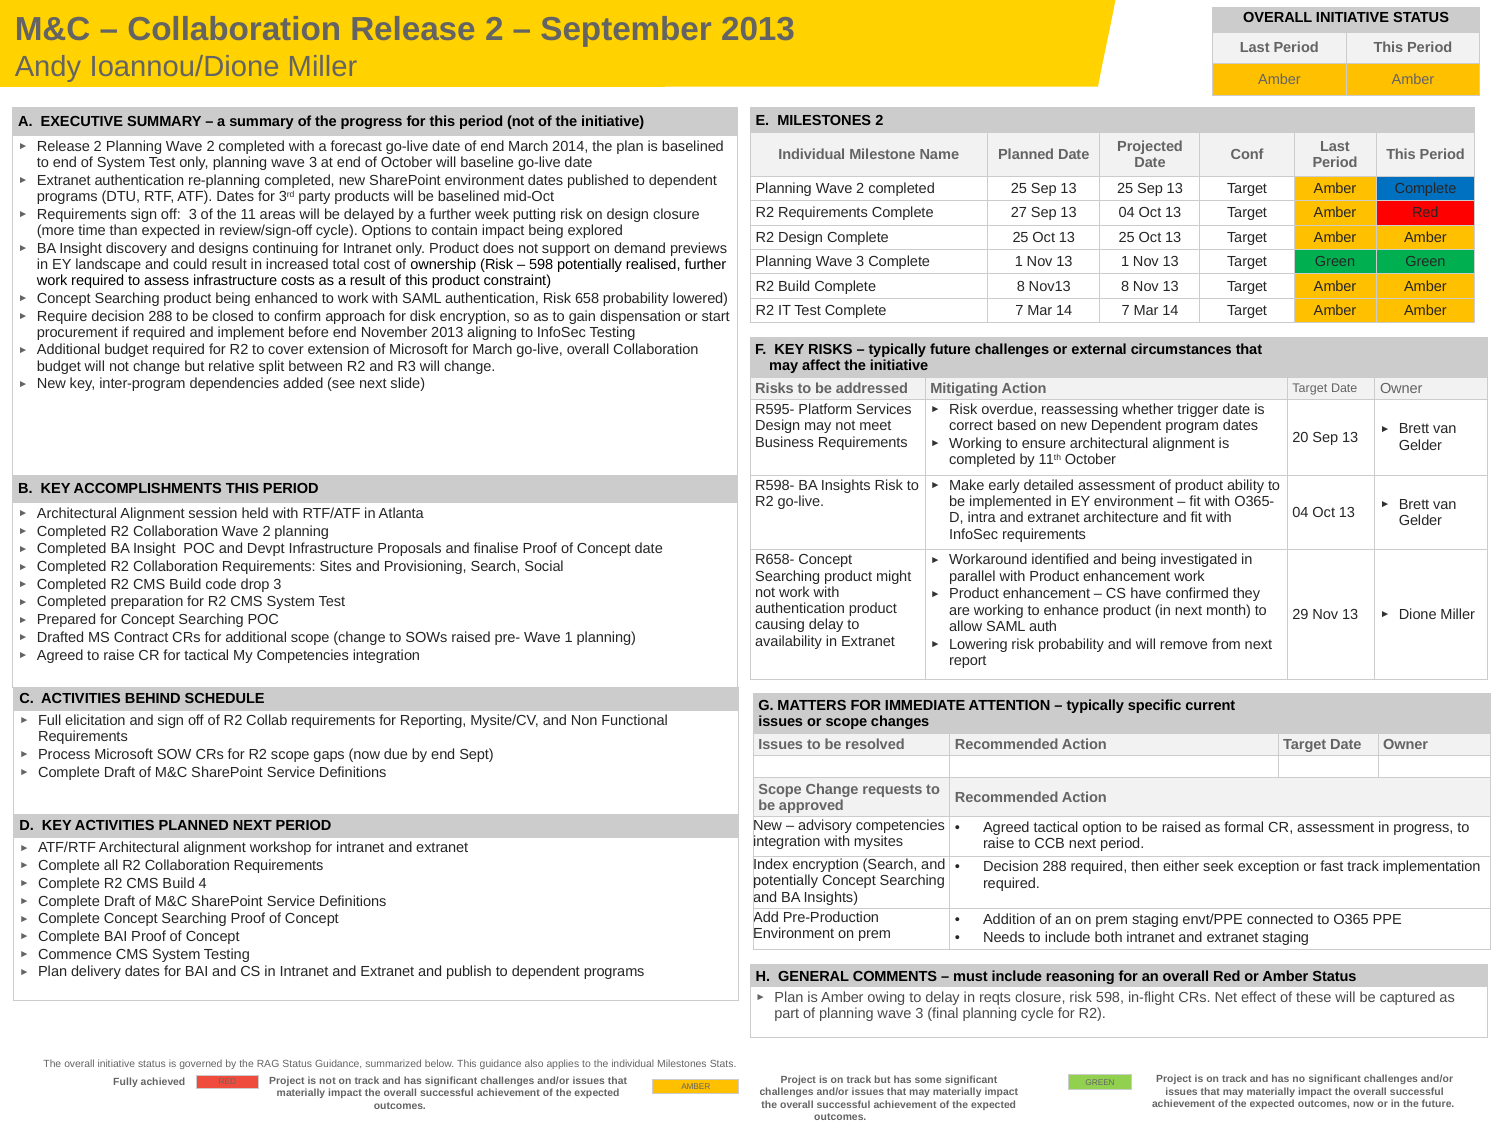

M&C – Collaboration Release 2 – September 2013
Andy Ioannou/Dione Miller
| OVERALL INITIATIVE STATUS |  |
| --- | --- |
| Last Period | This Period |
| Amber | Amber |
| E. MILESTONES 2 |  |  |  |  |  |
| --- | --- | --- | --- | --- | --- |
| Individual Milestone Name | Planned Date | Projected Date | Conf | Last Period | This Period |
| Planning Wave 2 completed | 25 Sep 13 | 25 Sep 13 | Target | Amber | Complete |
| R2 Requirements Complete | 27 Sep 13 | 04 Oct 13 | Target | Amber | Red |
| R2 Design Complete | 25 Oct 13 | 25 Oct 13 | Target | Amber | Amber |
| Planning Wave 3 Complete | 1 Nov 13 | 1 Nov 13 | Target | Green | Green |
| R2 Build Complete | 8 Nov13 | 8 Nov 13 | Target | Amber | Amber |
| R2 IT Test Complete | 7 Mar 14 | 7 Mar 14 | Target | Amber | Amber |
| A. EXECUTIVE SUMMARY – a summary of the progress for this period (not of the initiative) |
| --- |
| Release 2 Planning Wave 2 completed with a forecast go-live date of end March 2014, the plan is baselined to end of System Test only, planning wave 3 at end of October will baseline go-live date Extranet authentication re-planning completed, new SharePoint environment dates published to dependent programs (DTU, RTF, ATF). Dates for 3rd party products will be baselined mid-Oct Requirements sign off: 3 of the 11 areas will be delayed by a further week putting risk on design closure (more time than expected in review/sign-off cycle). Options to contain impact being explored BA Insight discovery and designs continuing for Intranet only. Product does not support on demand previews in EY landscape and could result in increased total cost of ownership (Risk – 598 potentially realised, further work required to assess infrastructure costs as a result of this product constraint) Concept Searching product being enhanced to work with SAML authentication, Risk 658 probability lowered) Require decision 288 to be closed to confirm approach for disk encryption, so as to gain dispensation or start procurement if required and implement before end November 2013 aligning to InfoSec Testing Additional budget required for R2 to cover extension of Microsoft for March go-live, overall Collaboration budget will not change but relative split between R2 and R3 will change. New key, inter-program dependencies added (see next slide) |
| B. KEY ACCOMPLISHMENTS THIS PERIOD |
| Architectural Alignment session held with RTF/ATF in Atlanta Completed R2 Collaboration Wave 2 planning Completed BA Insight POC and Devpt Infrastructure Proposals and finalise Proof of Concept date Completed R2 Collaboration Requirements: Sites and Provisioning, Search, Social Completed R2 CMS Build code drop 3 Completed preparation for R2 CMS System Test Prepared for Concept Searching POC Drafted MS Contract CRs for additional scope (change to SOWs raised pre- Wave 1 planning) Agreed to raise CR for tactical My Competencies integration |
| F. KEY RISKS – typically future challenges or external circumstances that may affect the initiative |  |  |  |
| --- | --- | --- | --- |
| Risks to be addressed | Mitigating Action | Target Date | Owner |
| R595- Platform Services Design may not meet Business Requirements | Risk overdue, reassessing whether trigger date is correct based on new Dependent program dates Working to ensure architectural alignment is completed by 11th October | 20 Sep 13 | Brett van Gelder |
| R598- BA Insights Risk to R2 go-live. | Make early detailed assessment of product ability to be implemented in EY environment – fit with O365-D, intra and extranet architecture and fit with InfoSec requirements | 04 Oct 13 | Brett van Gelder |
| R658- Concept Searching product might not work with authentication product causing delay to availability in Extranet | Workaround identified and being investigated in parallel with Product enhancement work Product enhancement – CS have confirmed they are working to enhance product (in next month) to allow SAML auth Lowering risk probability and will remove from next report | 29 Nov 13 | Dione Miller |
| C. ACTIVITIES BEHIND SCHEDULE |
| --- |
| Full elicitation and sign off of R2 Collab requirements for Reporting, Mysite/CV, and Non Functional Requirements Process Microsoft SOW CRs for R2 scope gaps (now due by end Sept) Complete Draft of M&C SharePoint Service Definitions |
| D. KEY ACTIVITIES PLANNED NEXT PERIOD |
| ATF/RTF Architectural alignment workshop for intranet and extranet Complete all R2 Collaboration Requirements Complete R2 CMS Build 4 Complete Draft of M&C SharePoint Service Definitions Complete Concept Searching Proof of Concept Complete BAI Proof of Concept Commence CMS System Testing Plan delivery dates for BAI and CS in Intranet and Extranet and publish to dependent programs |
| G. MATTERS FOR IMMEDIATE ATTENTION – typically specific current issues or scope changes |  |  |  |
| --- | --- | --- | --- |
| Issues to be resolved | Recommended Action | Target Date | Owner |
|  |  |  |  |
| Scope Change requests to be approved | Recommended Action |  |  |
| New – advisory competencies integration with mysites | Agreed tactical option to be raised as formal CR, assessment in progress, to raise to CCB next period. |  |  |
| Index encryption (Search, and potentially Concept Searching and BA Insights) | Decision 288 required, then either seek exception or fast track implementation required. |  |  |
| Add Pre-Production Environment on prem | Addition of an on prem staging envt/PPE connected to O365 PPE Needs to include both intranet and extranet staging |  |  |
| H. GENERAL COMMENTS – must include reasoning for an overall Red or Amber Status |
| --- |
| Plan is Amber owing to delay in reqts closure, risk 598, in-flight CRs. Net effect of these will be captured as part of planning wave 3 (final planning cycle for R2). |
The overall initiative status is governed by the RAG Status Guidance, summarized below. This guidance also applies to the individual Milestones Stats.

Project is on track and has no significant challenges and/or issues that may materially impact the overall successful achievement of the expected outcomes, now or in the future.

Project is on track but has some significant challenges and/or issues that may materially impact the overall successful achievement of the expected outcomes.

Project is not on track and has significant challenges and/or issues that materially impact the overall successful achievement of the expected outcomes.
Fully achieved
| GREEN |
| --- |
| RED |
| --- |
| AMBER |
| --- |